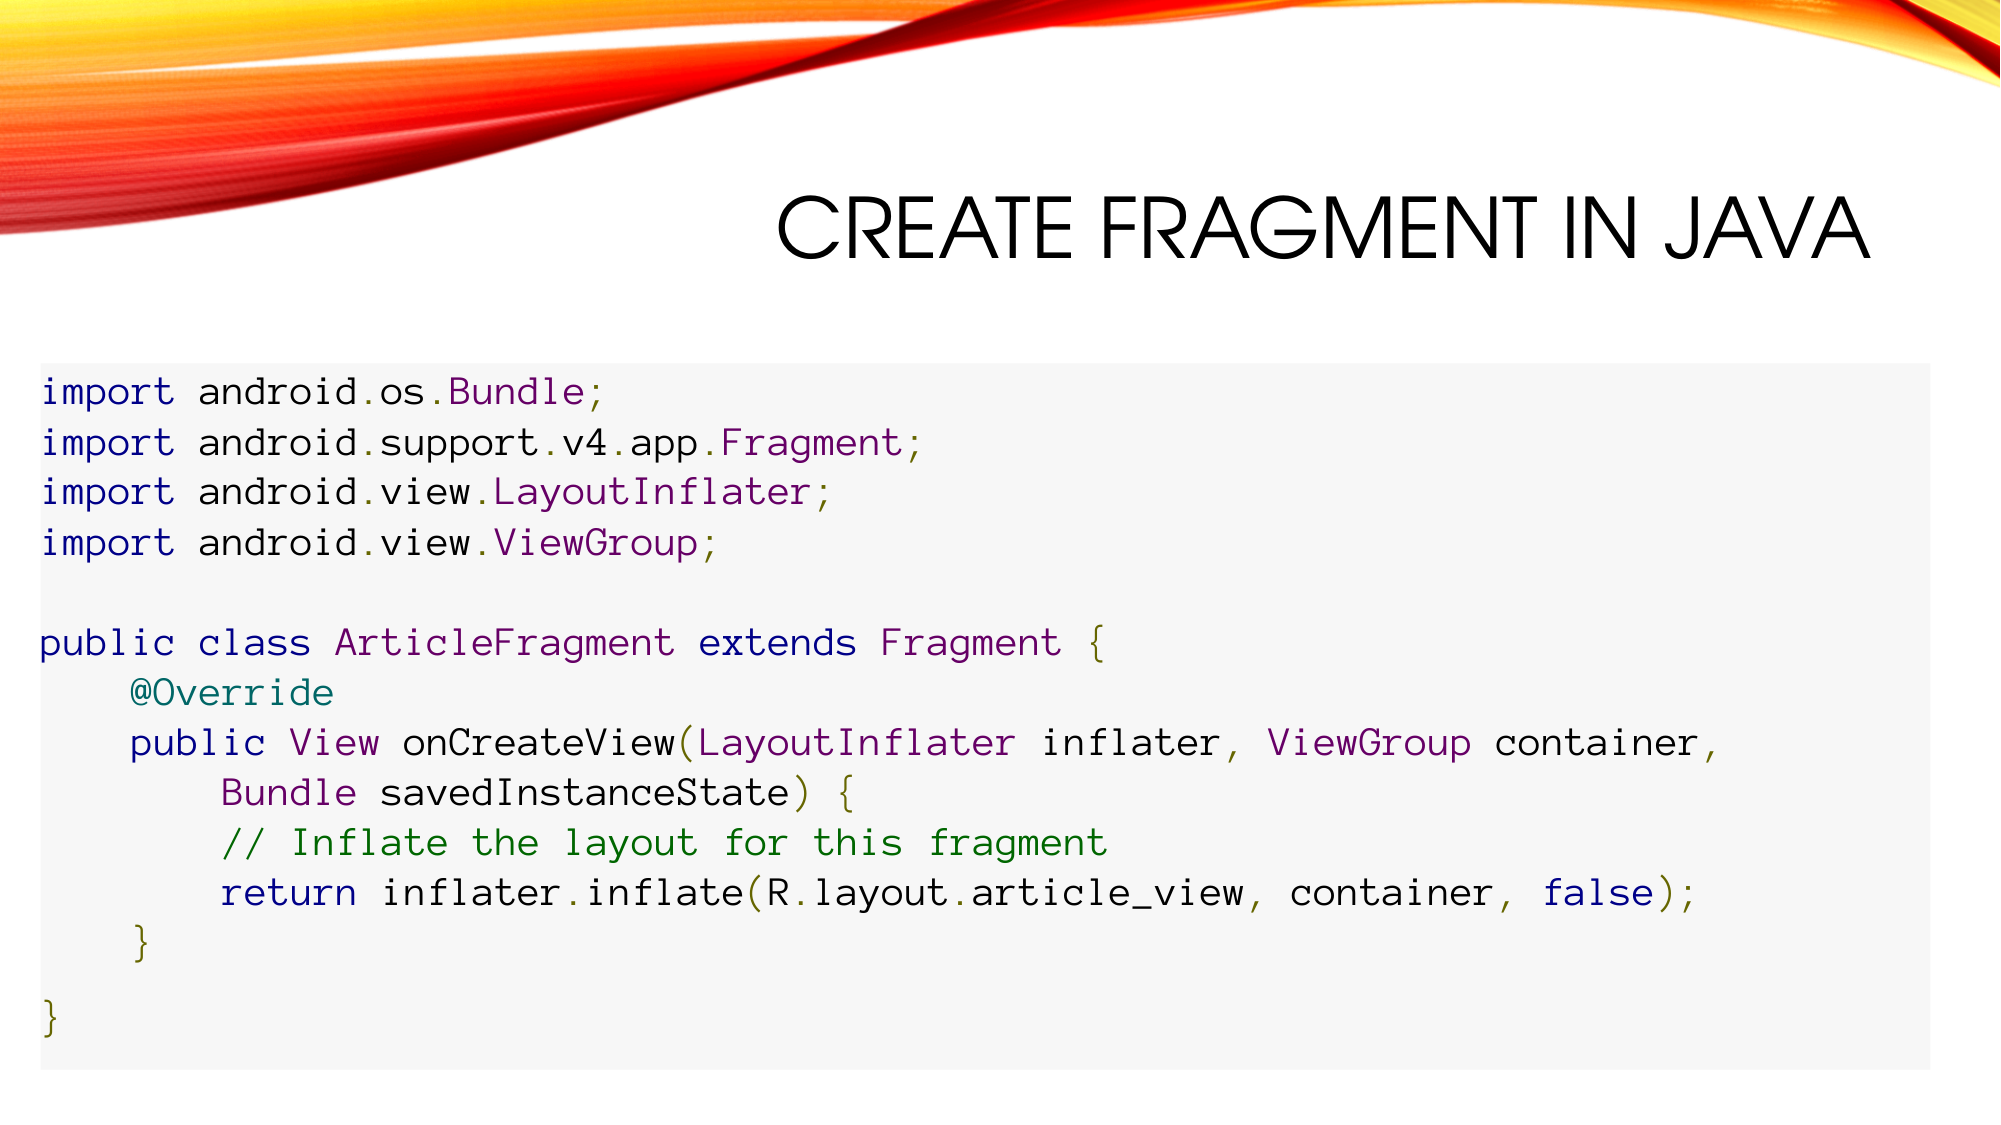

# Create fragment in java
import android.os.Bundle;
import android.support.v4.app.Fragment;
import android.view.LayoutInflater;
import android.view.ViewGroup;
public class ArticleFragment extends Fragment {
    @Override
    public View onCreateView(LayoutInflater inflater, ViewGroup container,
        Bundle savedInstanceState) {
        // Inflate the layout for this fragment
        return inflater.inflate(R.layout.article_view, container, false);
    }
}